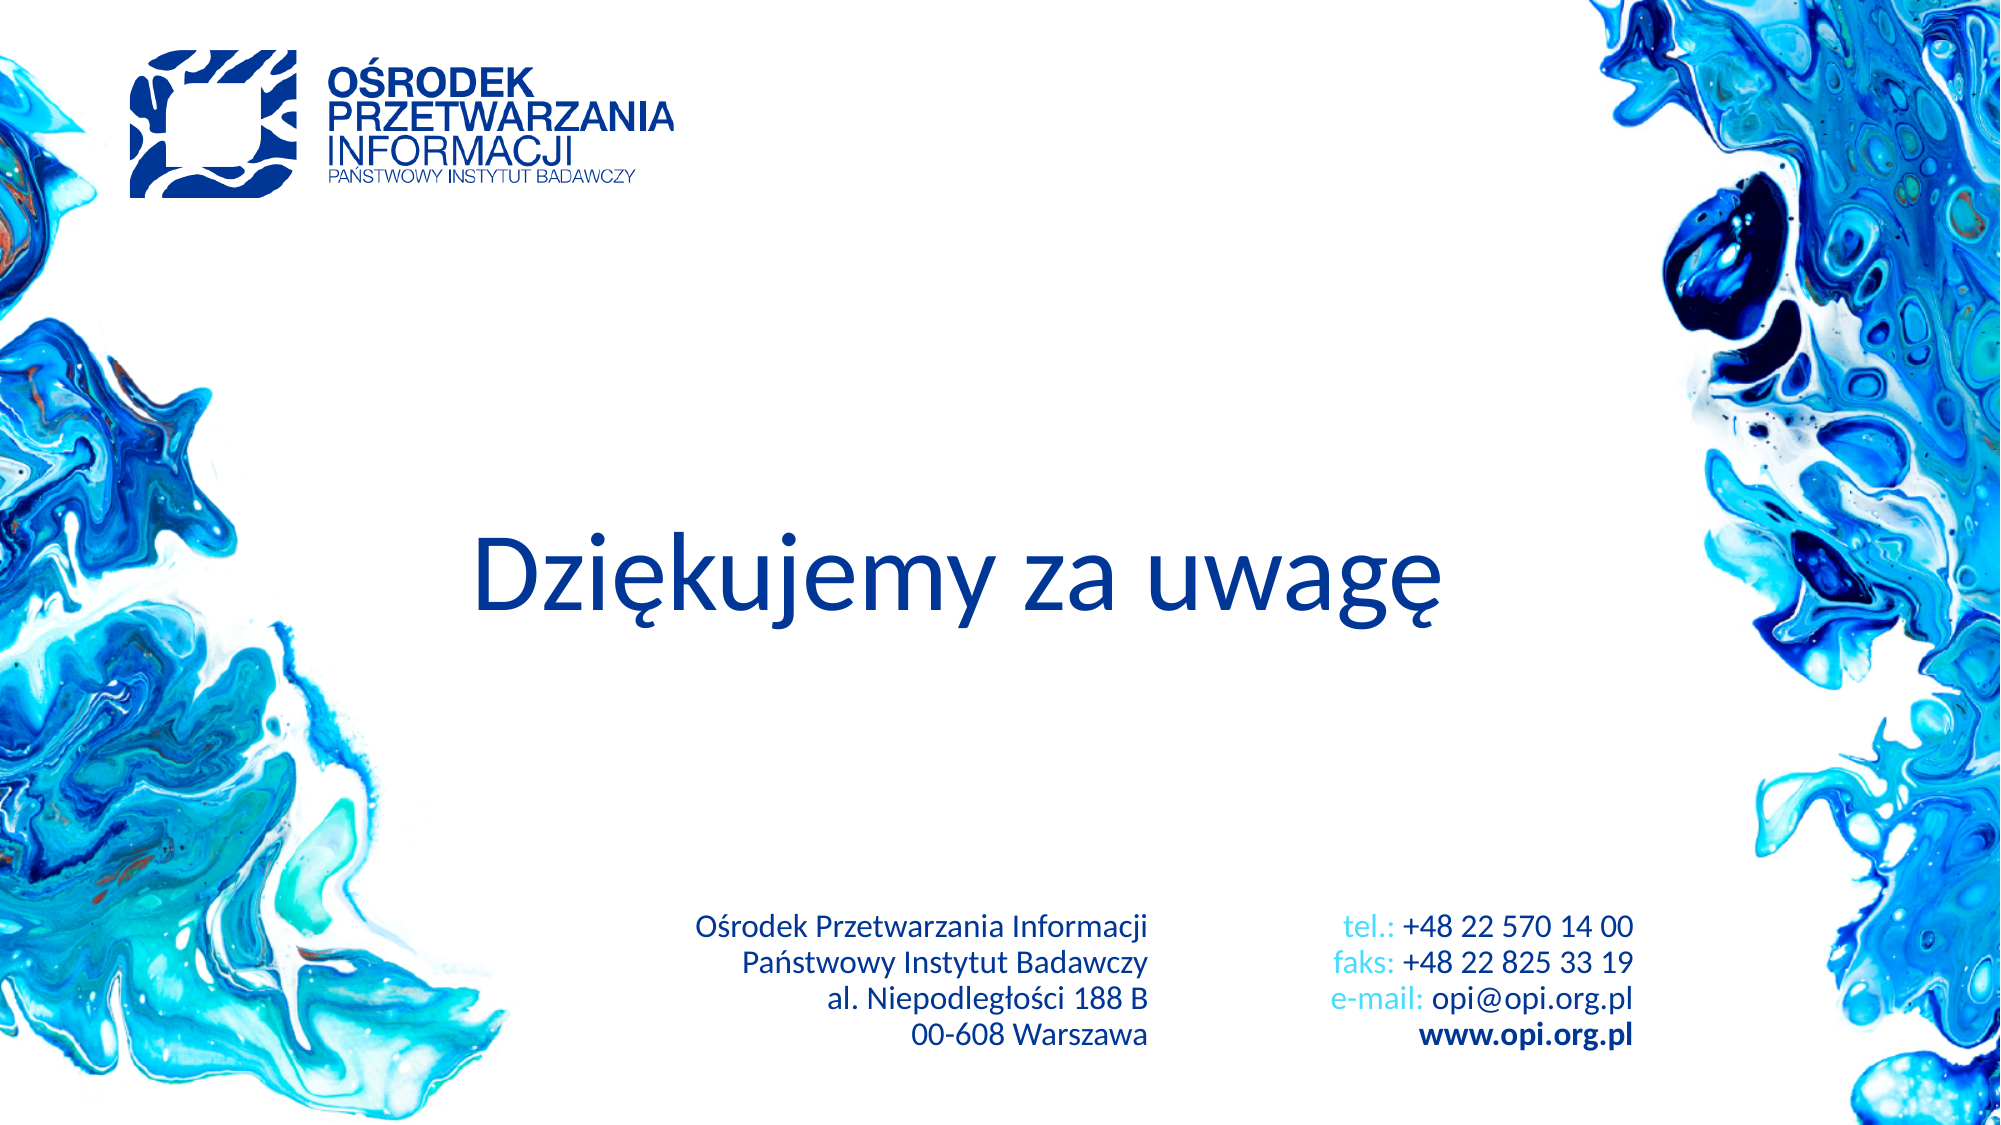

# Dziękujemy za uwagę
Ośrodek Przetwarzania Informacji
Państwowy Instytut Badawczy
al. Niepodległości 188 B
00-608 Warszawa
tel.: +48 22 570 14 00
faks: +48 22 825 33 19
e-mail: opi@opi.org.pl
www.opi.org.pl